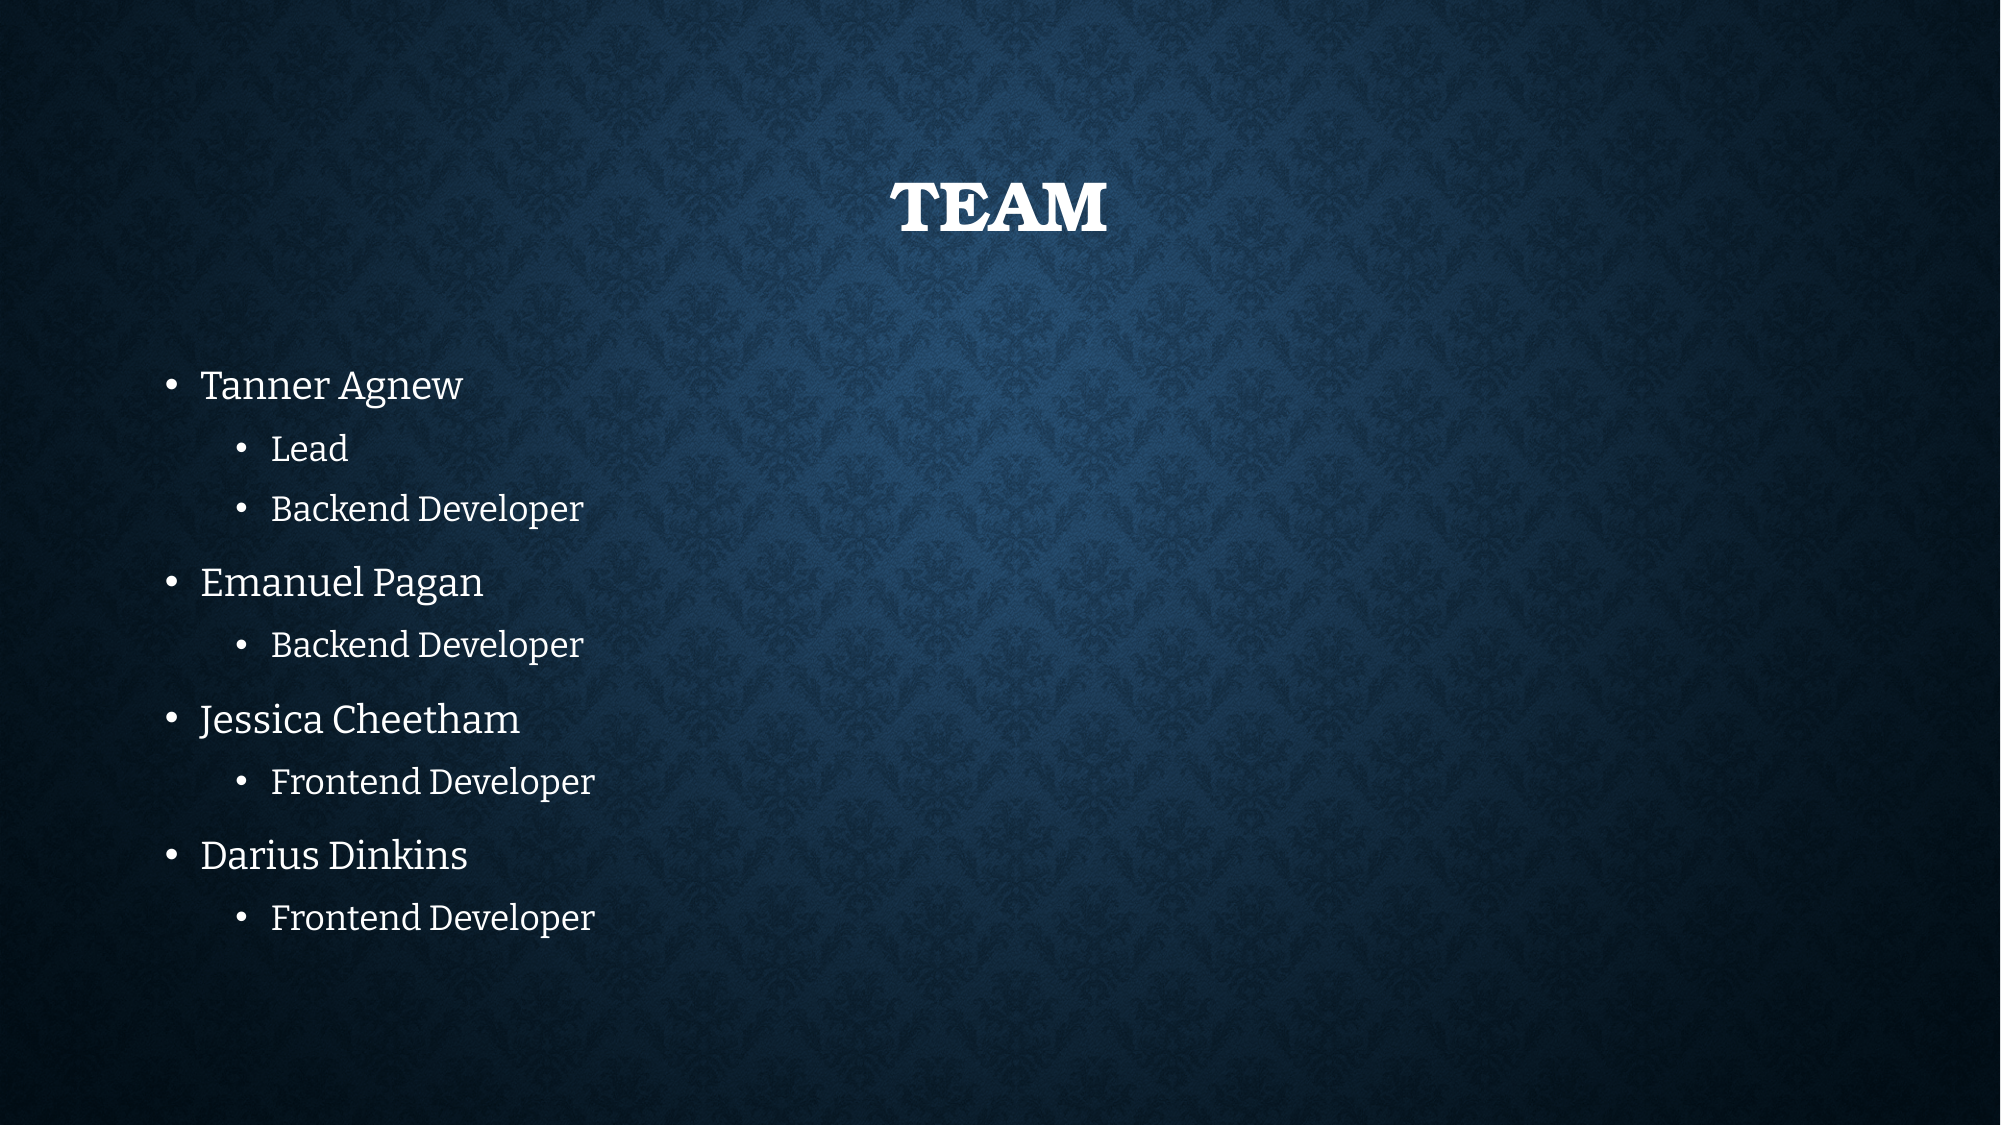

# Team
Tanner Agnew
Lead
Backend Developer
Emanuel Pagan
Backend Developer
Jessica Cheetham
Frontend Developer
Darius Dinkins
Frontend Developer